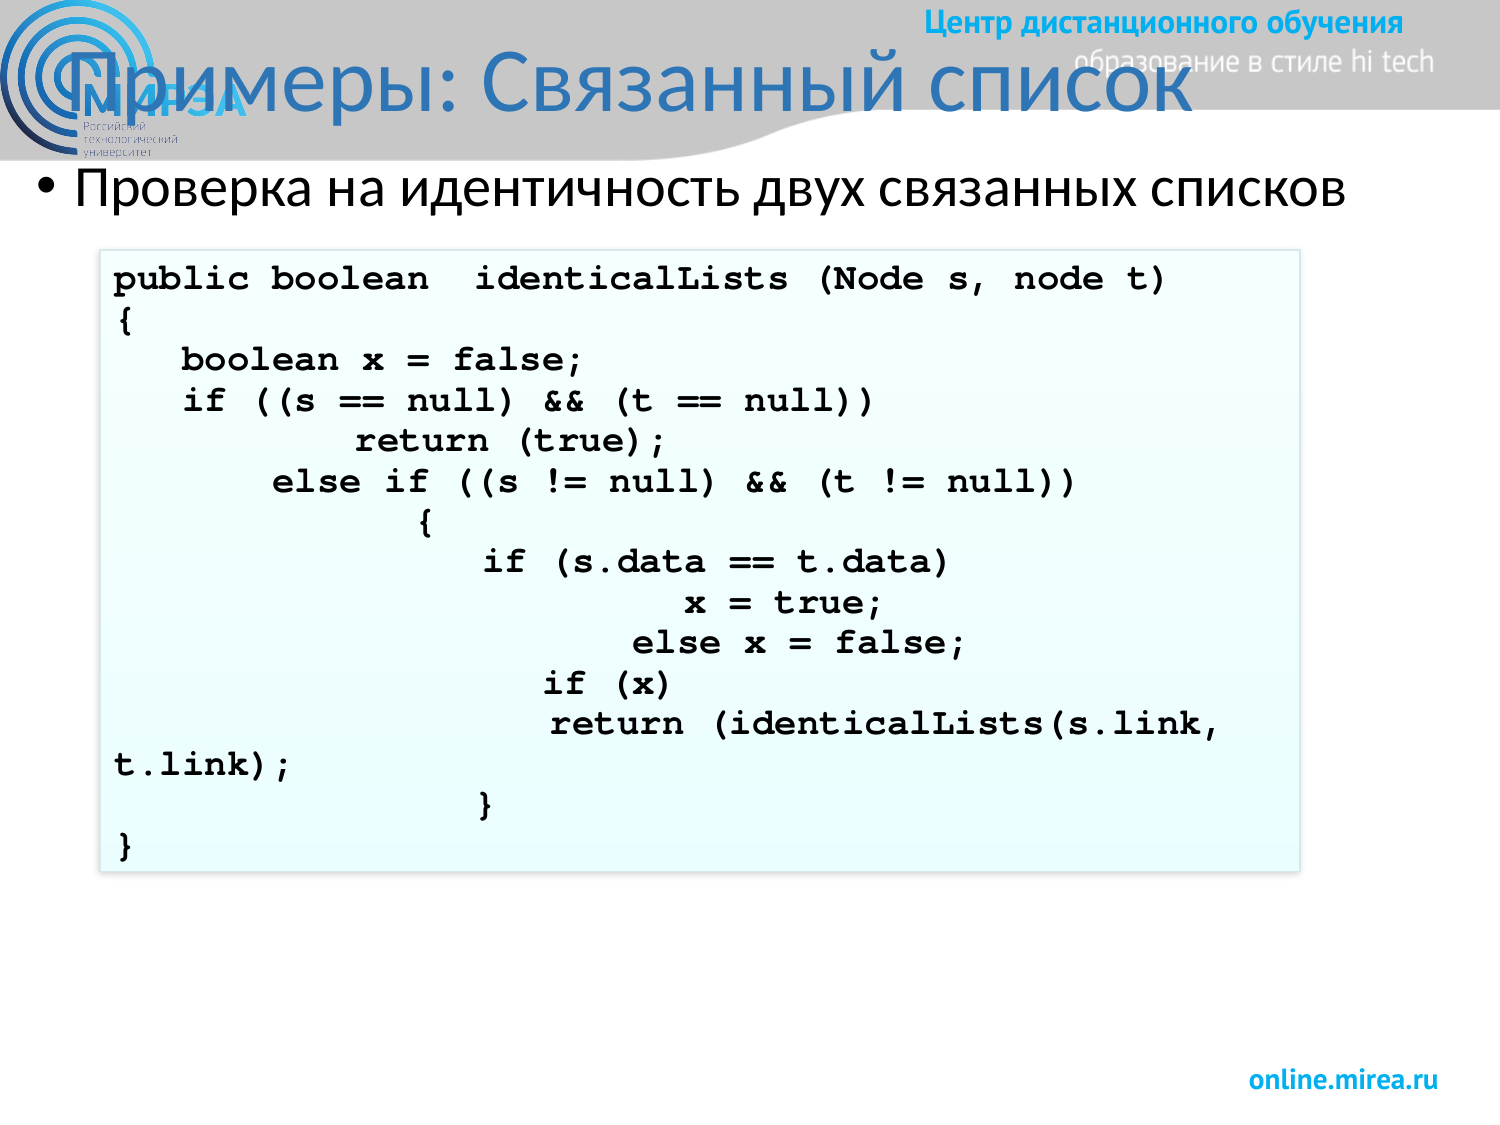

# Примеры: Связанный список
Проверка на идентичность двух связанных списков
public boolean  identicalLists (Node s, node t)
{
   boolean x = false;
   if ((s == null) && (t == null))
	    return (true);
       else if ((s != null) && (t != null))
		{
		   if (s.data == t.data)
		            x = true;
                       else x = false;
                   if (x)
		      return (identicalLists(s.link, t.link);
                }
}